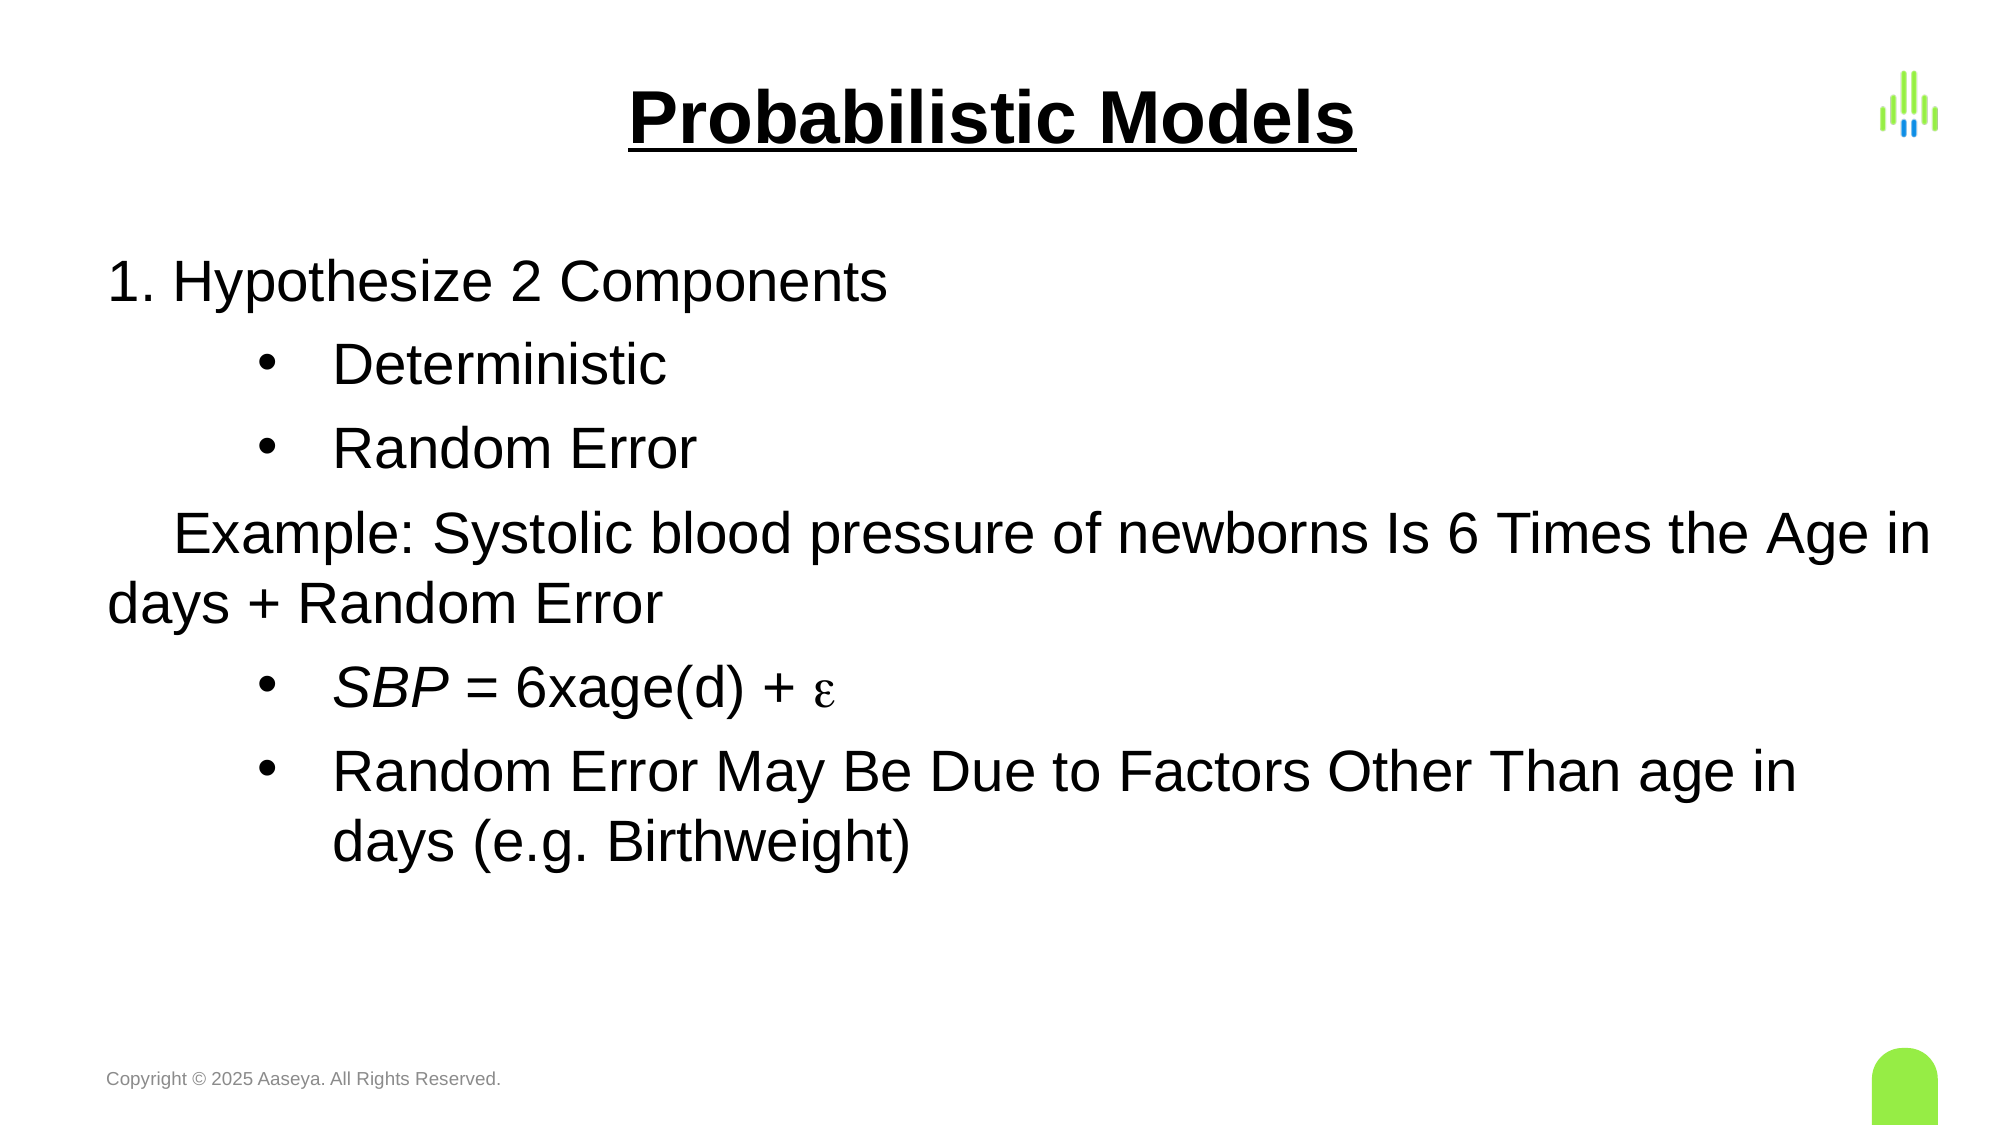

Probabilistic Models
1. Hypothesize 2 Components
Deterministic
Random Error
    Example: Systolic blood pressure of newborns Is 6 Times the Age in days + Random Error
SBP = 6xage(d) + ε
Random Error May Be Due to Factors Other Than age in days (e.g. Birthweight)
Copyright © 2025 Aaseya. All Rights Reserved.